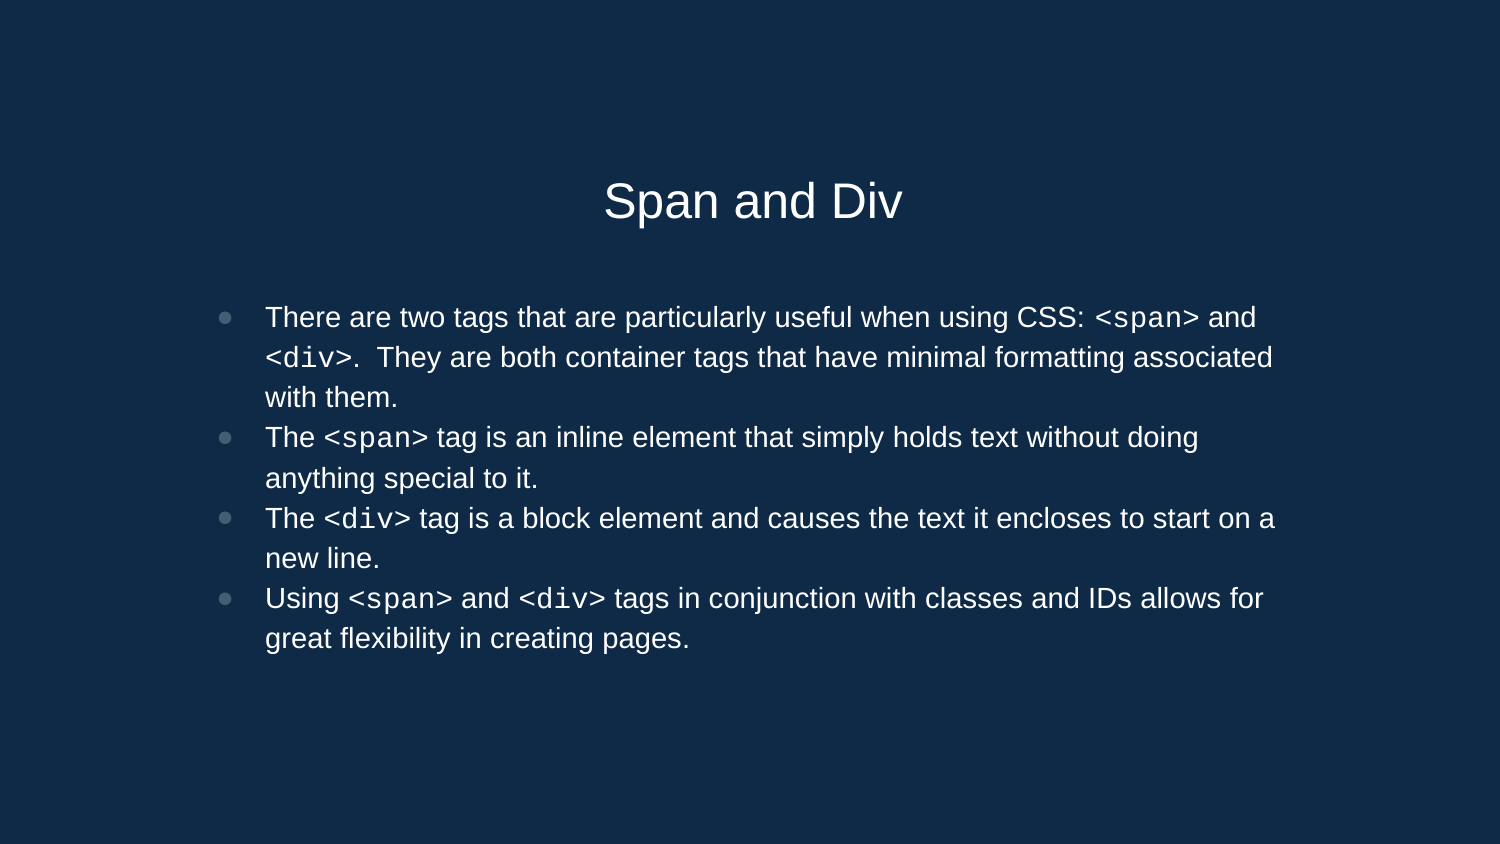

4/1/2024
Using Cascading Style Sheets
slide 46
# Span and Div
There are two tags that are particularly useful when using CSS: <span> and <div>.  They are both container tags that have minimal formatting associated with them.
The <span> tag is an inline element that simply holds text without doing anything special to it.
The <div> tag is a block element and causes the text it encloses to start on a new line.
Using <span> and <div> tags in conjunction with classes and IDs allows for great flexibility in creating pages.